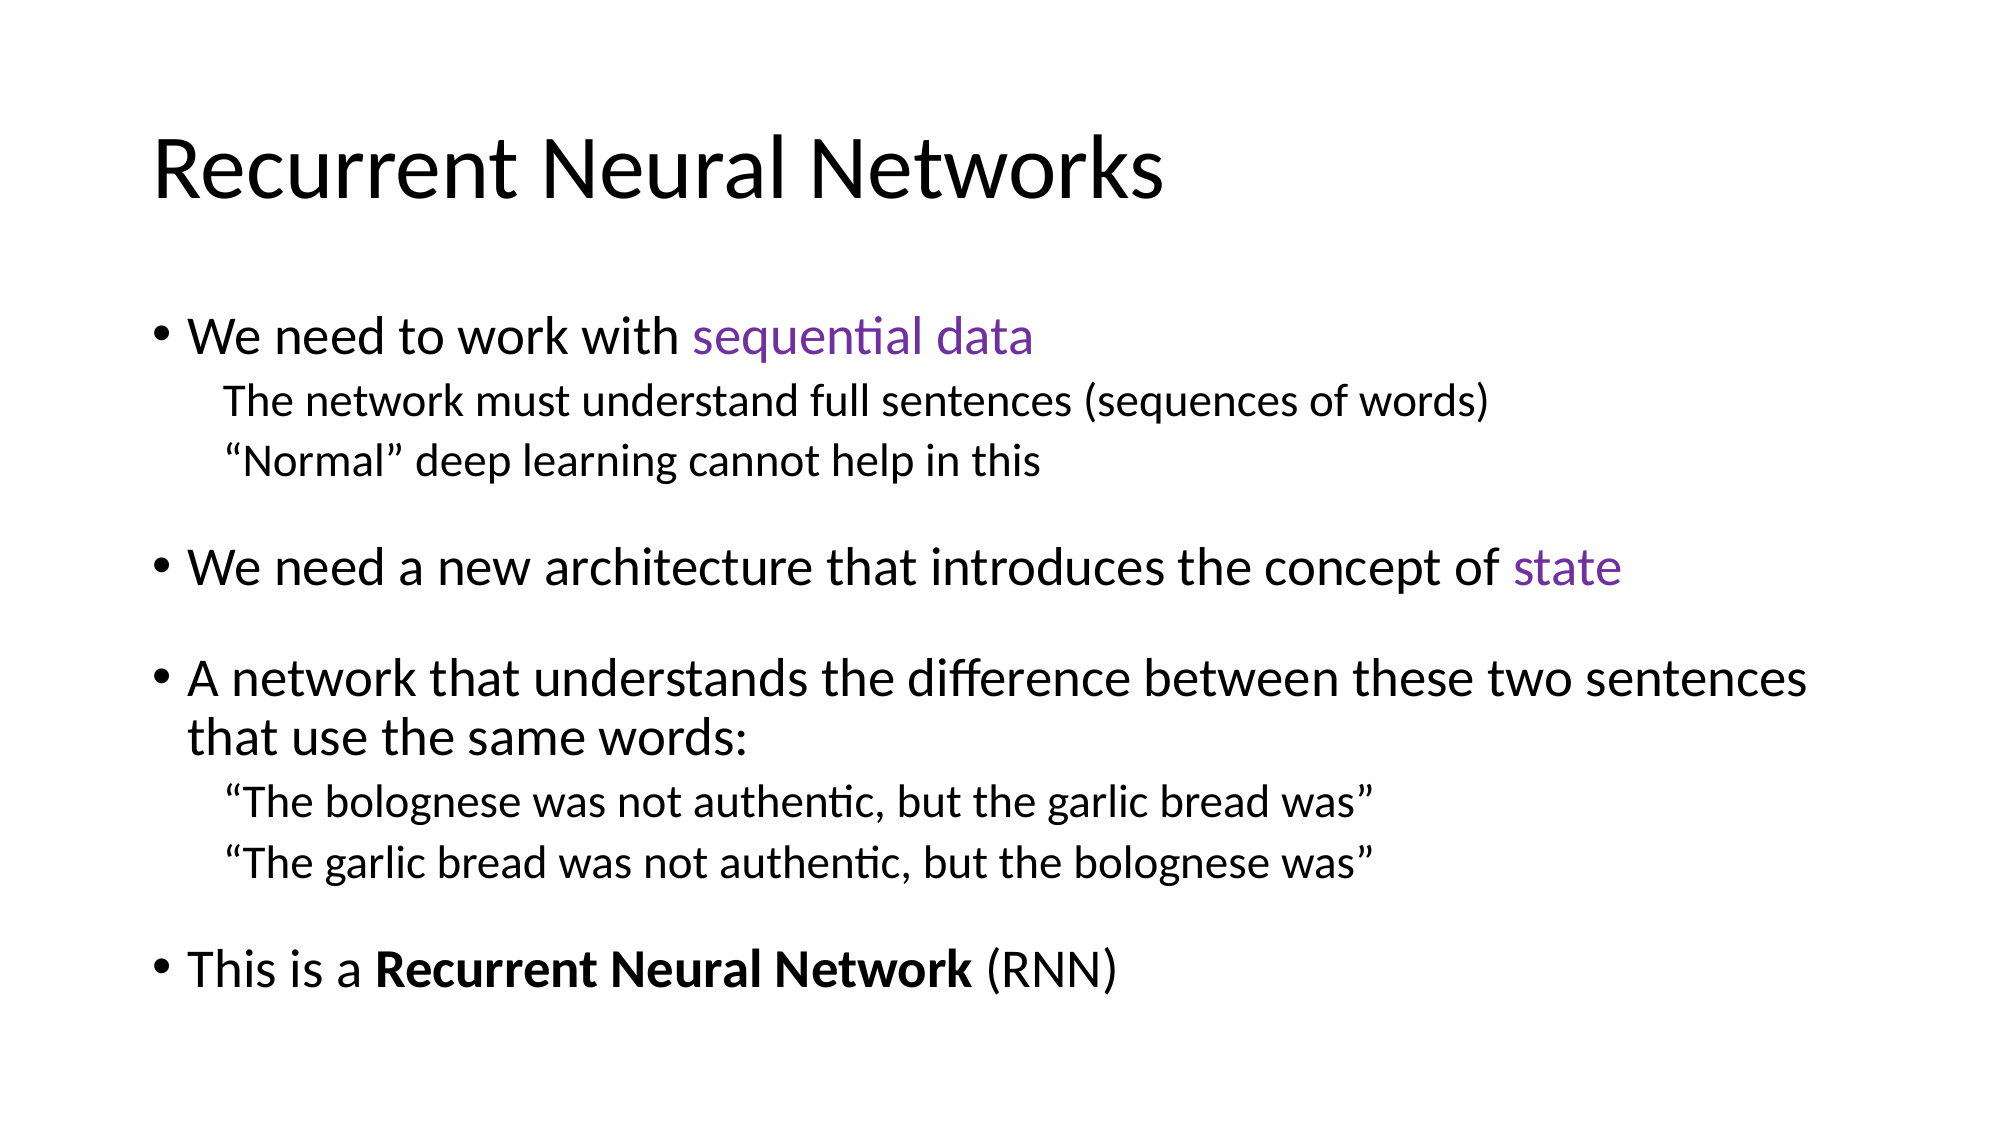

# Recurrent Neural Networks
We need to work with sequential data
The network must understand full sentences (sequences of words)
“Normal” deep learning cannot help in this

We need a new architecture that introduces the concept of state

A network that understands the difference between these two sentences that use the same words:
“The bolognese was not authentic, but the garlic bread was”
“The garlic bread was not authentic, but the bolognese was”

This is a Recurrent Neural Network (RNN)